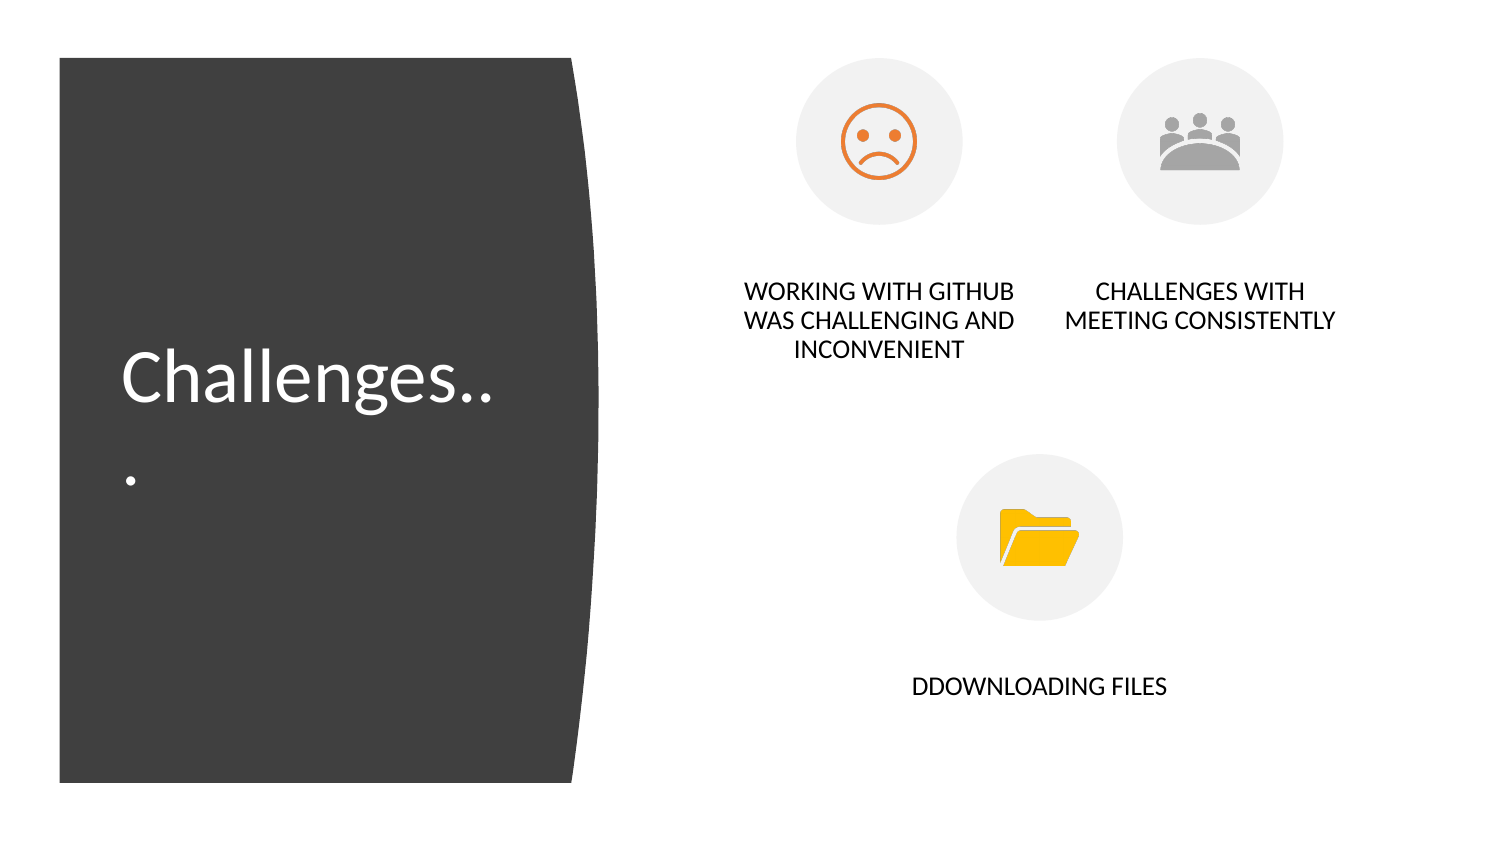

Working with Github was challenging and inconvenient
Challenges with meeting consistently
Ddownloading files
# Challenges...